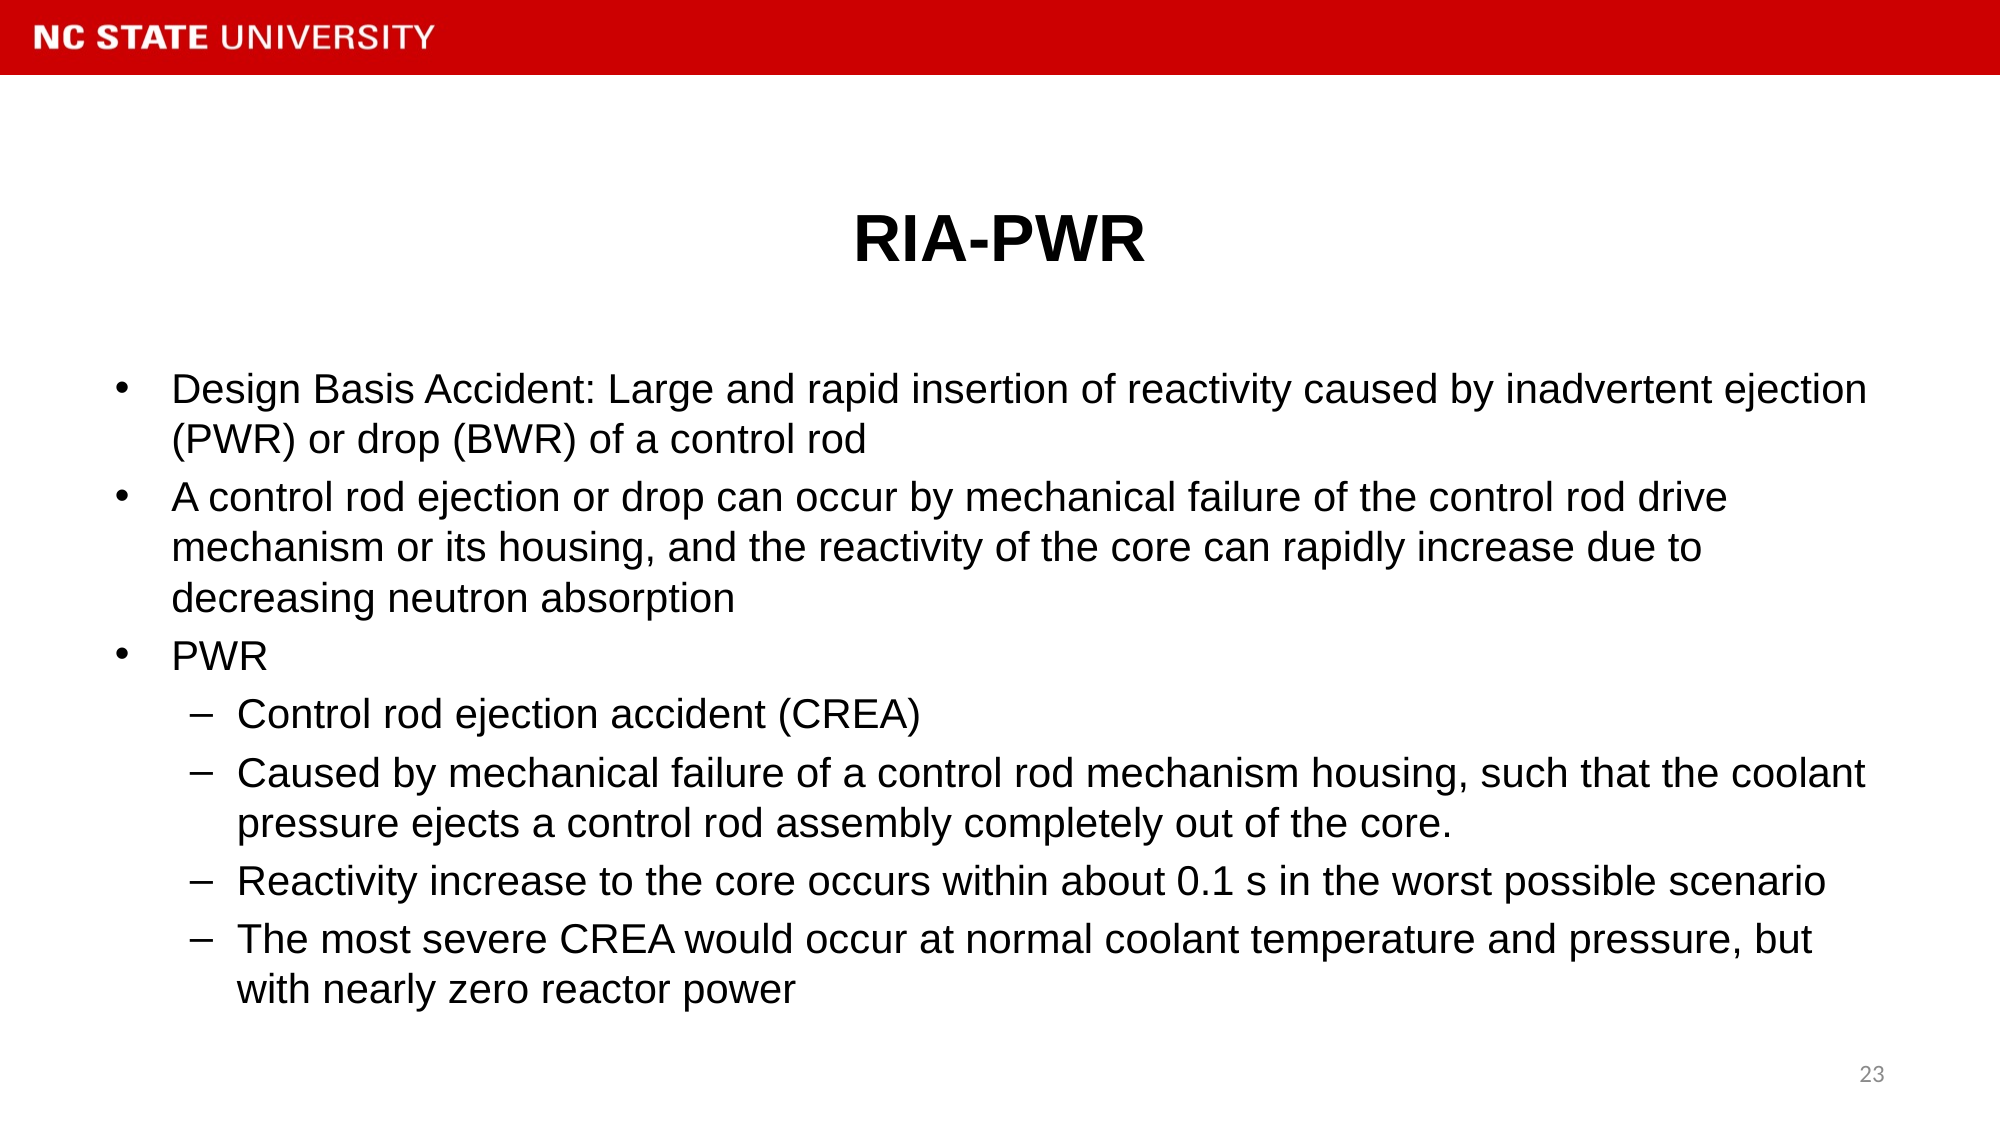

# RIA-PWR
Design Basis Accident: Large and rapid insertion of reactivity caused by inadvertent ejection (PWR) or drop (BWR) of a control rod
A control rod ejection or drop can occur by mechanical failure of the control rod drive mechanism or its housing, and the reactivity of the core can rapidly increase due to decreasing neutron absorption
PWR
Control rod ejection accident (CREA)
Caused by mechanical failure of a control rod mechanism housing, such that the coolant pressure ejects a control rod assembly completely out of the core.
Reactivity increase to the core occurs within about 0.1 s in the worst possible scenario
The most severe CREA would occur at normal coolant temperature and pressure, but with nearly zero reactor power
23